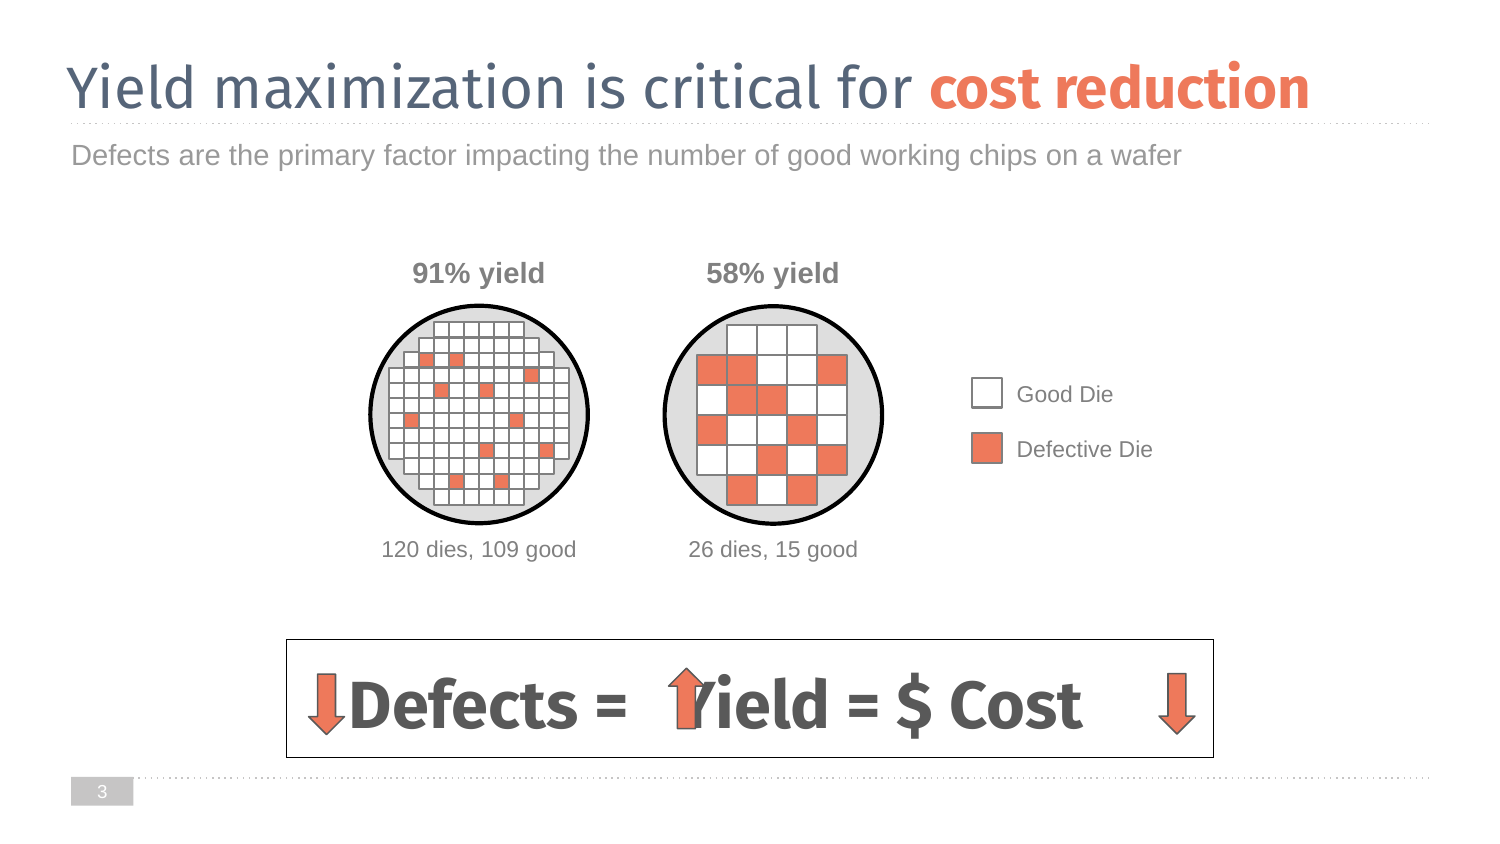

# Yield maximization is critical for cost reduction
Defects are the primary factor impacting the number of good working chips on a wafer
58% yield

26 dies, 15 good
91% yield

120 dies, 109 good

Good Die

Defective Die

   Defects =   Yield = $ Cost

3